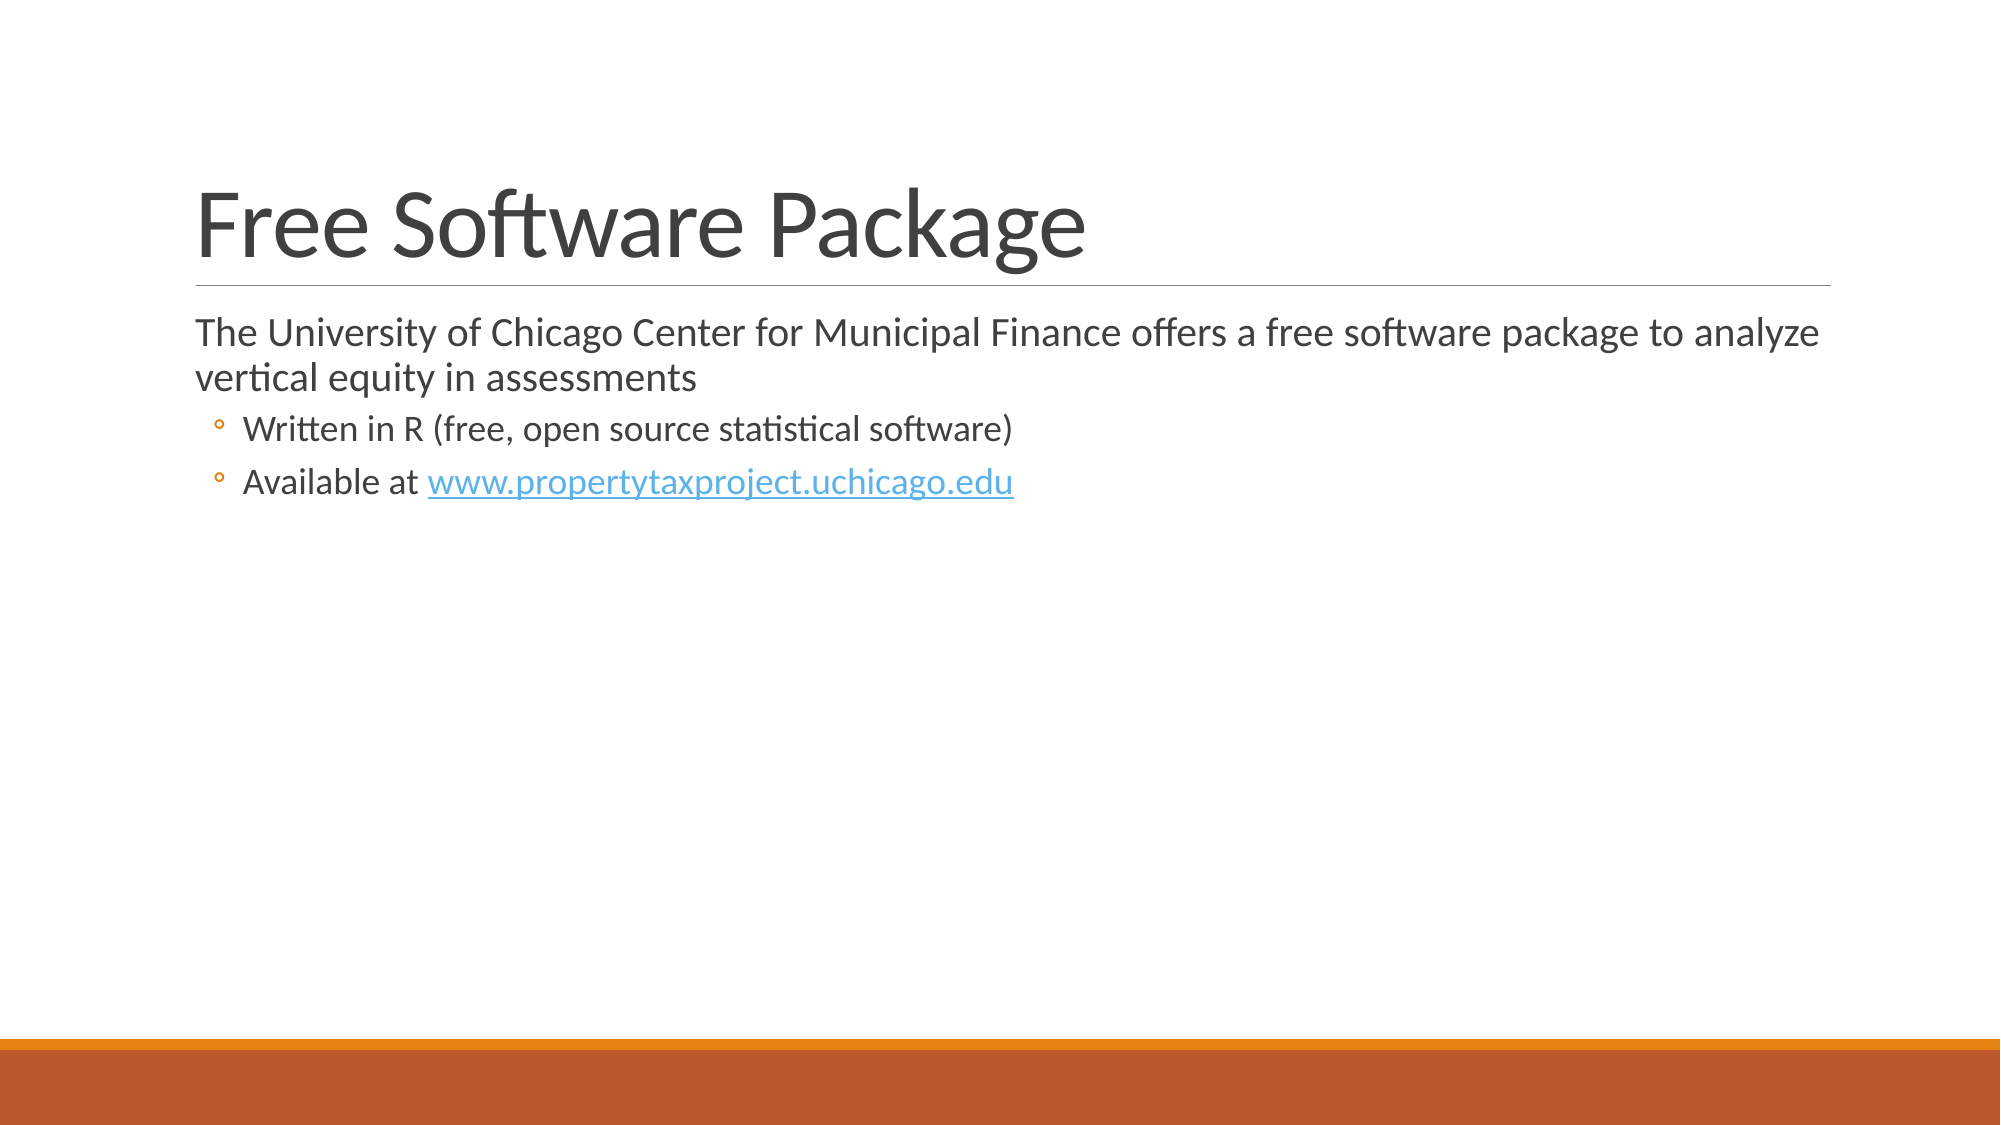

# Free Software Package
The University of Chicago Center for Municipal Finance offers a free software package to analyze vertical equity in assessments
Written in R (free, open source statistical software)
Available at www.propertytaxproject.uchicago.edu